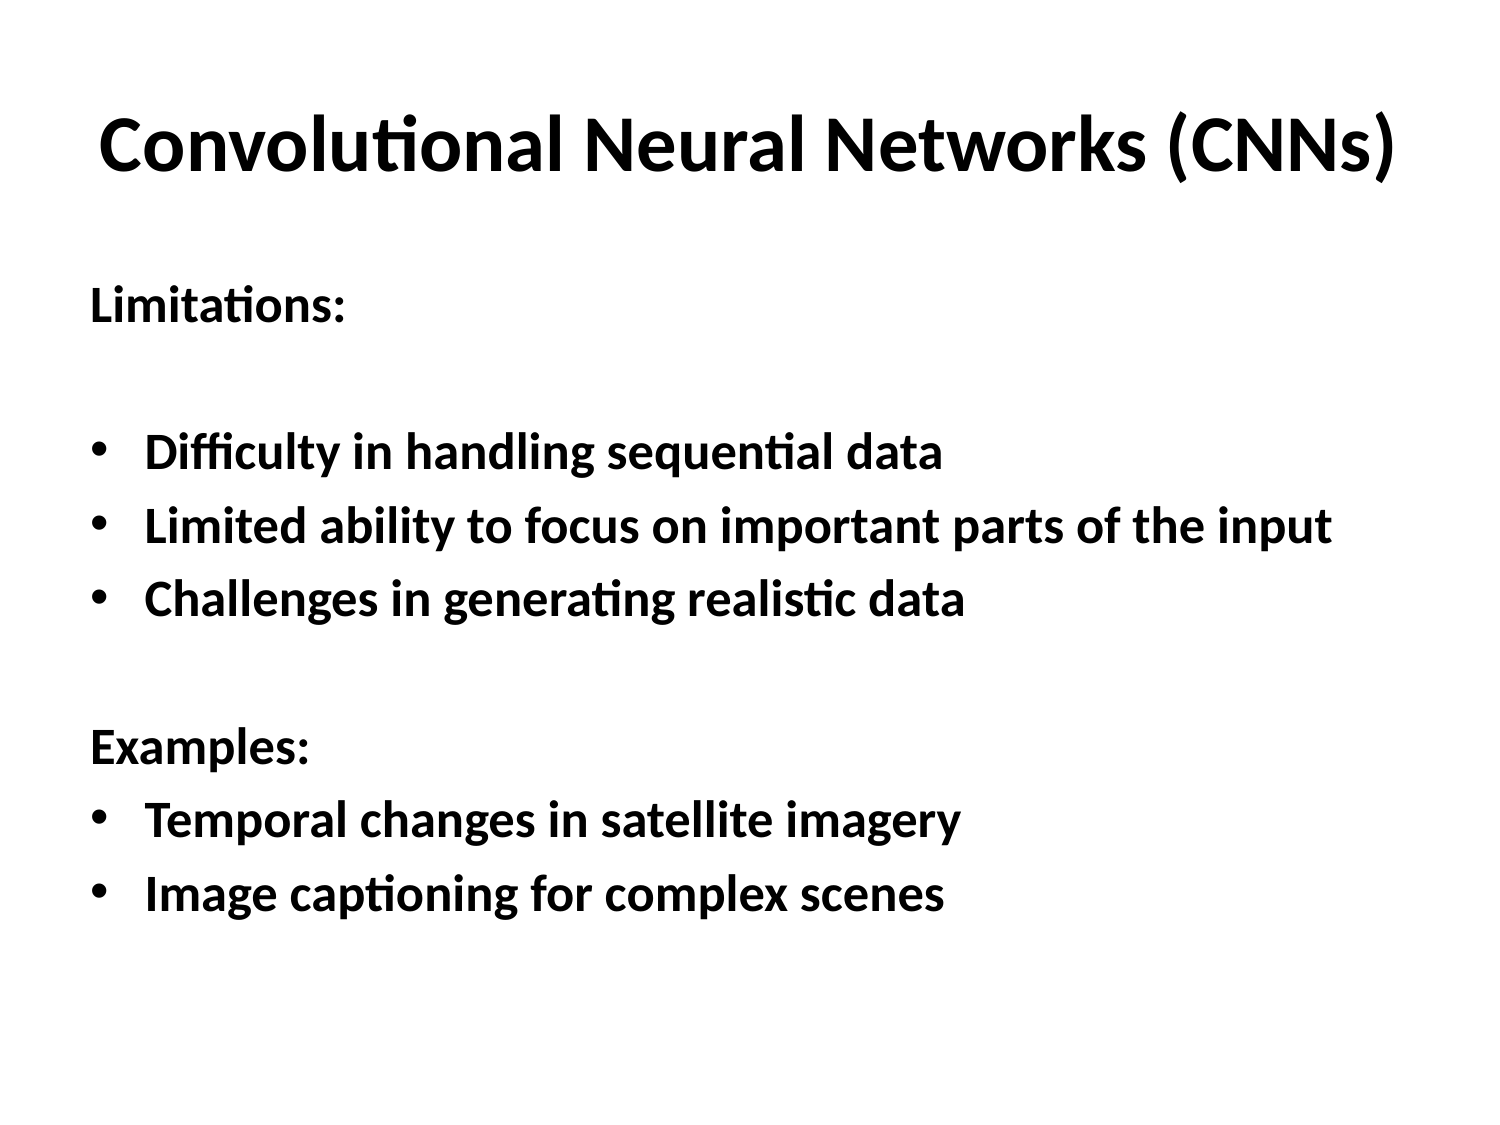

# Convolutional Neural Networks (CNNs)
Limitations:

Difficulty in handling sequential data
Limited ability to focus on important parts of the input
Challenges in generating realistic data

Examples:
Temporal changes in satellite imagery
Image captioning for complex scenes